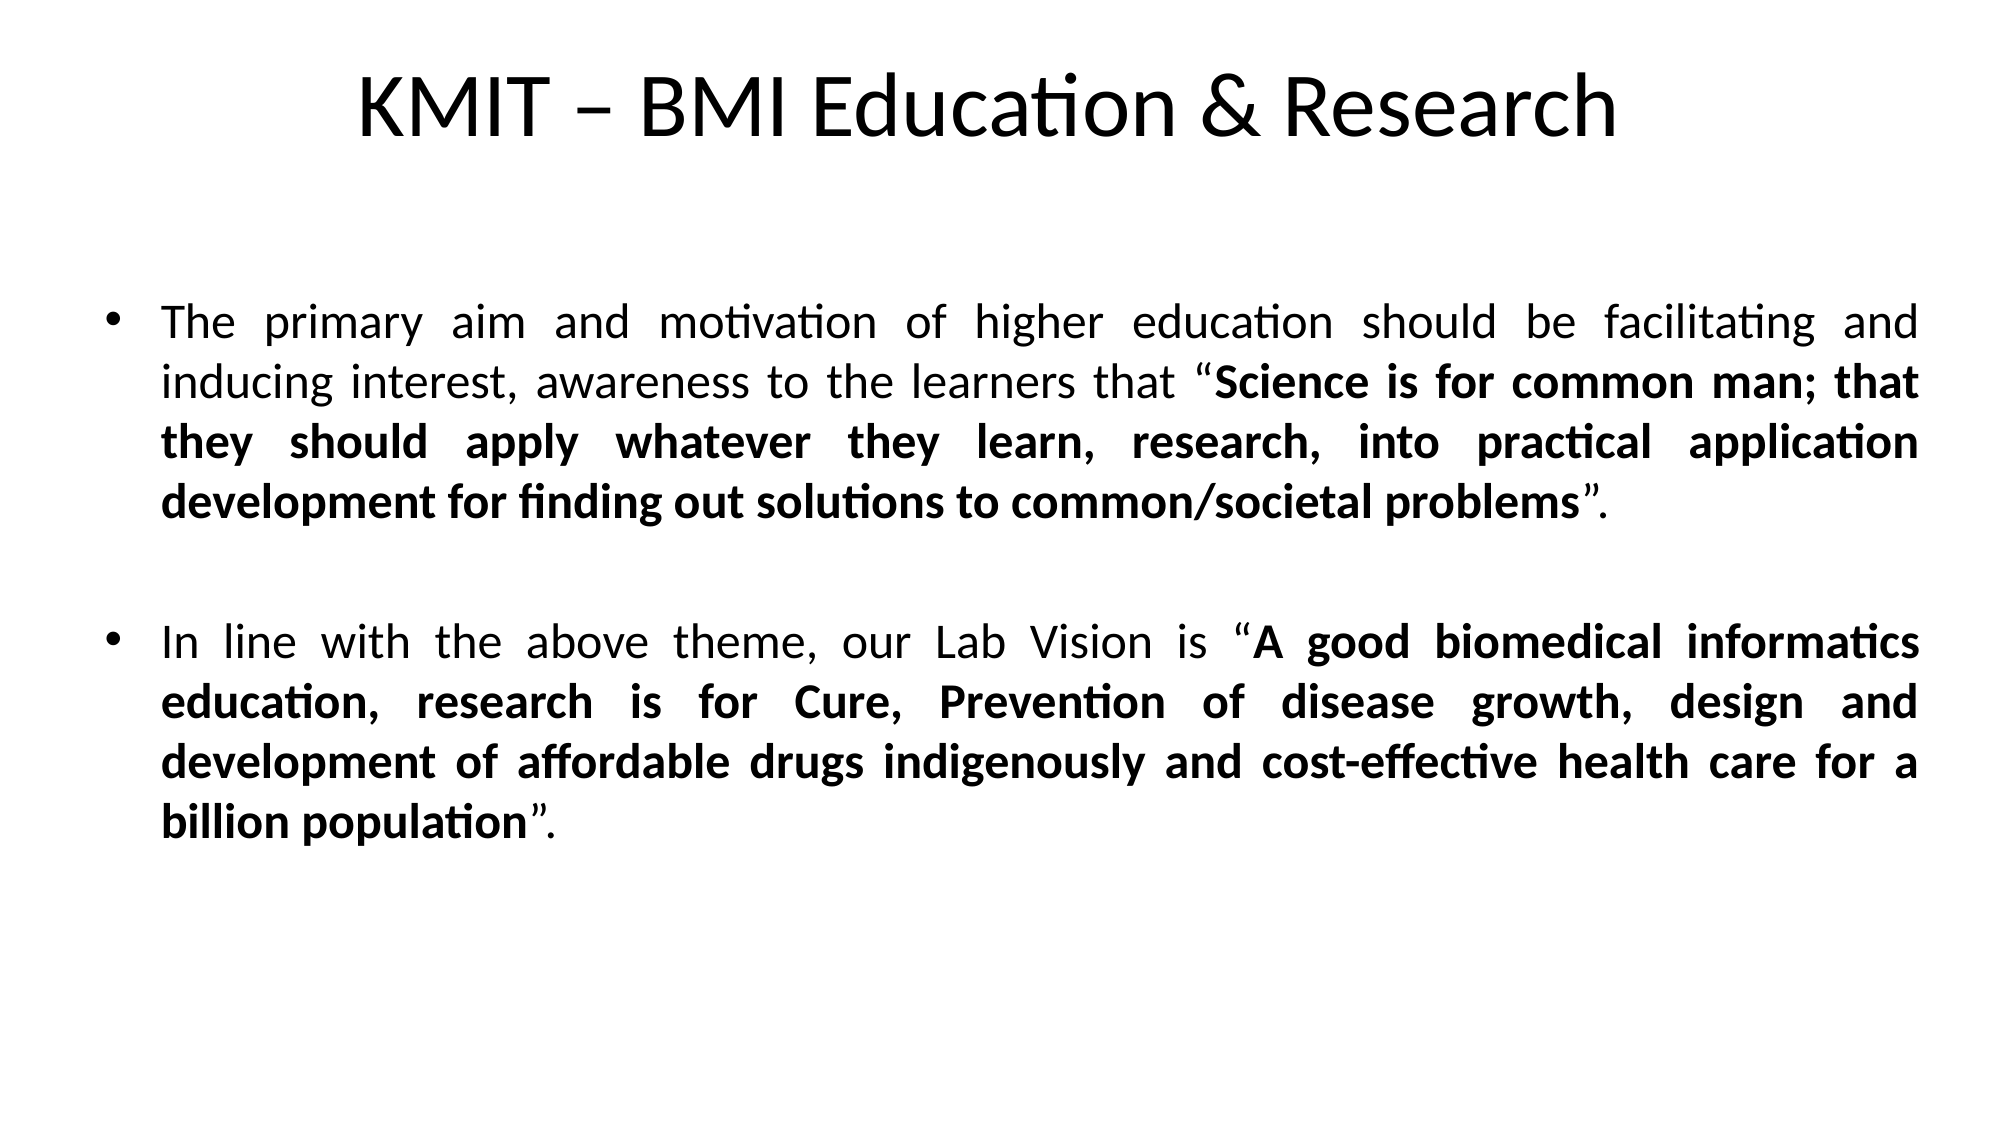

# KMIT – BMI Education & Research
The primary aim and motivation of higher education should be facilitating and inducing interest, awareness to the learners that “Science is for common man; that they should apply whatever they learn, research, into practical application development for finding out solutions to common/societal problems”.

In line with the above theme, our Lab Vision is “A good biomedical informatics education, research is for Cure, Prevention of disease growth, design and development of affordable drugs indigenously and cost-effective health care for a billion population”.